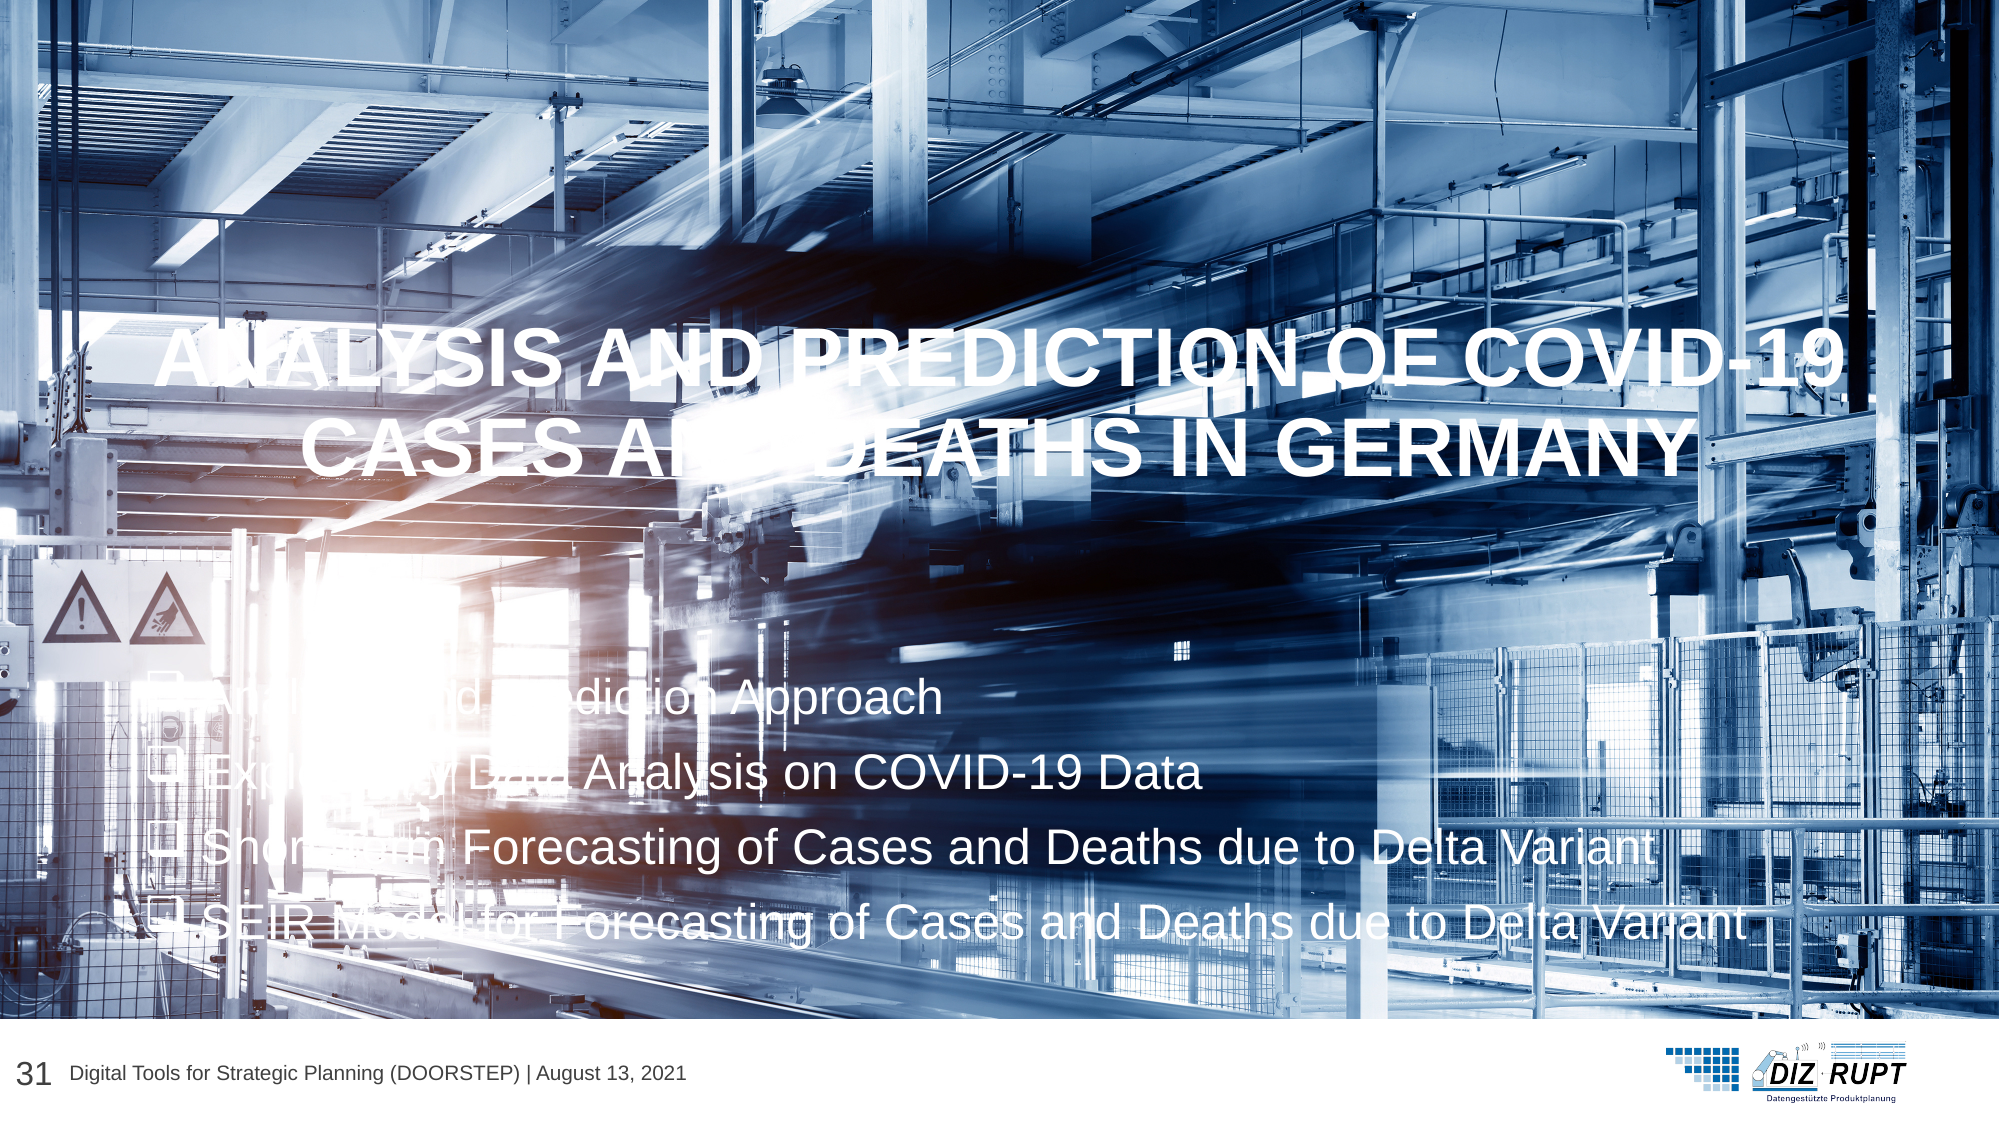

# Analysis and prediction of covid-19 cases and deaths in Germany
Analysis and Prediction Approach
Exploratory Data Analysis on COVID-19 Data
Short-Term Forecasting of Cases and Deaths due to Delta Variant
SEIR Model for Forecasting of Cases and Deaths due to Delta Variant

Digital Tools for Strategic Planning (DOORSTEP) | August 13, 2021
31